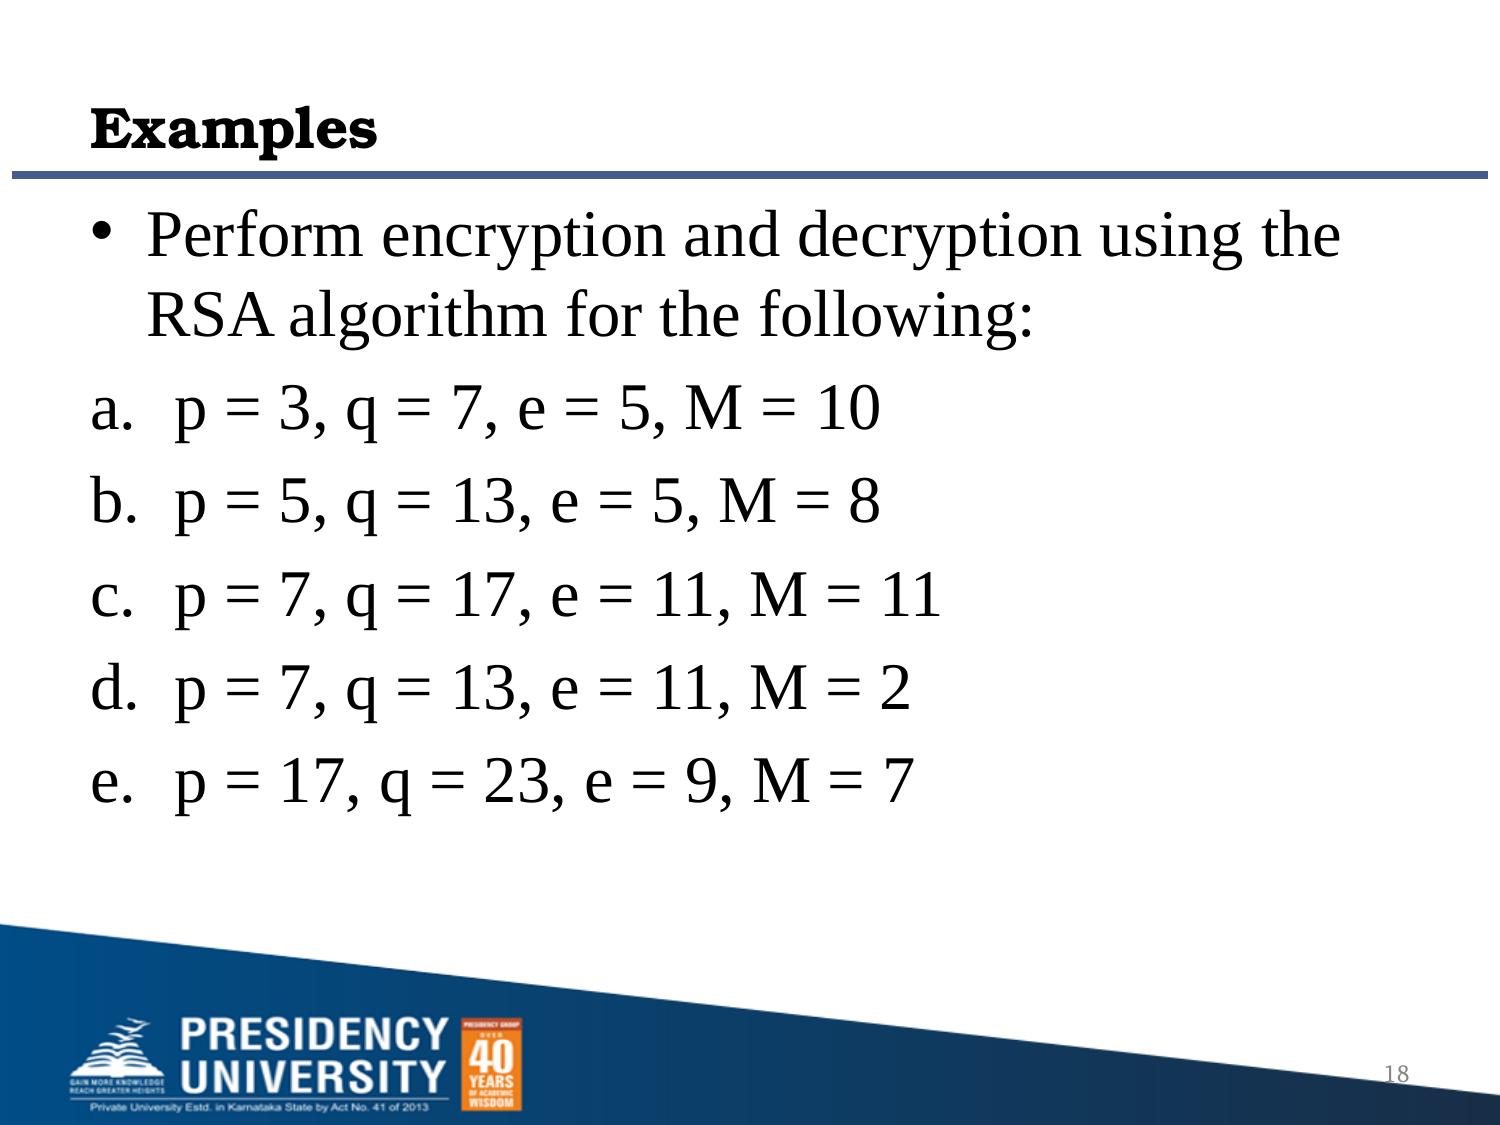

# Examples
Perform encryption and decryption using the RSA algorithm for the following:
p = 3, q = 7, e = 5, M = 10
p = 5, q = 13, e = 5, M = 8
p = 7, q = 17, e = 11, M = 11
p = 7, q = 13, e = 11, M = 2
p = 17, q = 23, e = 9, M = 7
18